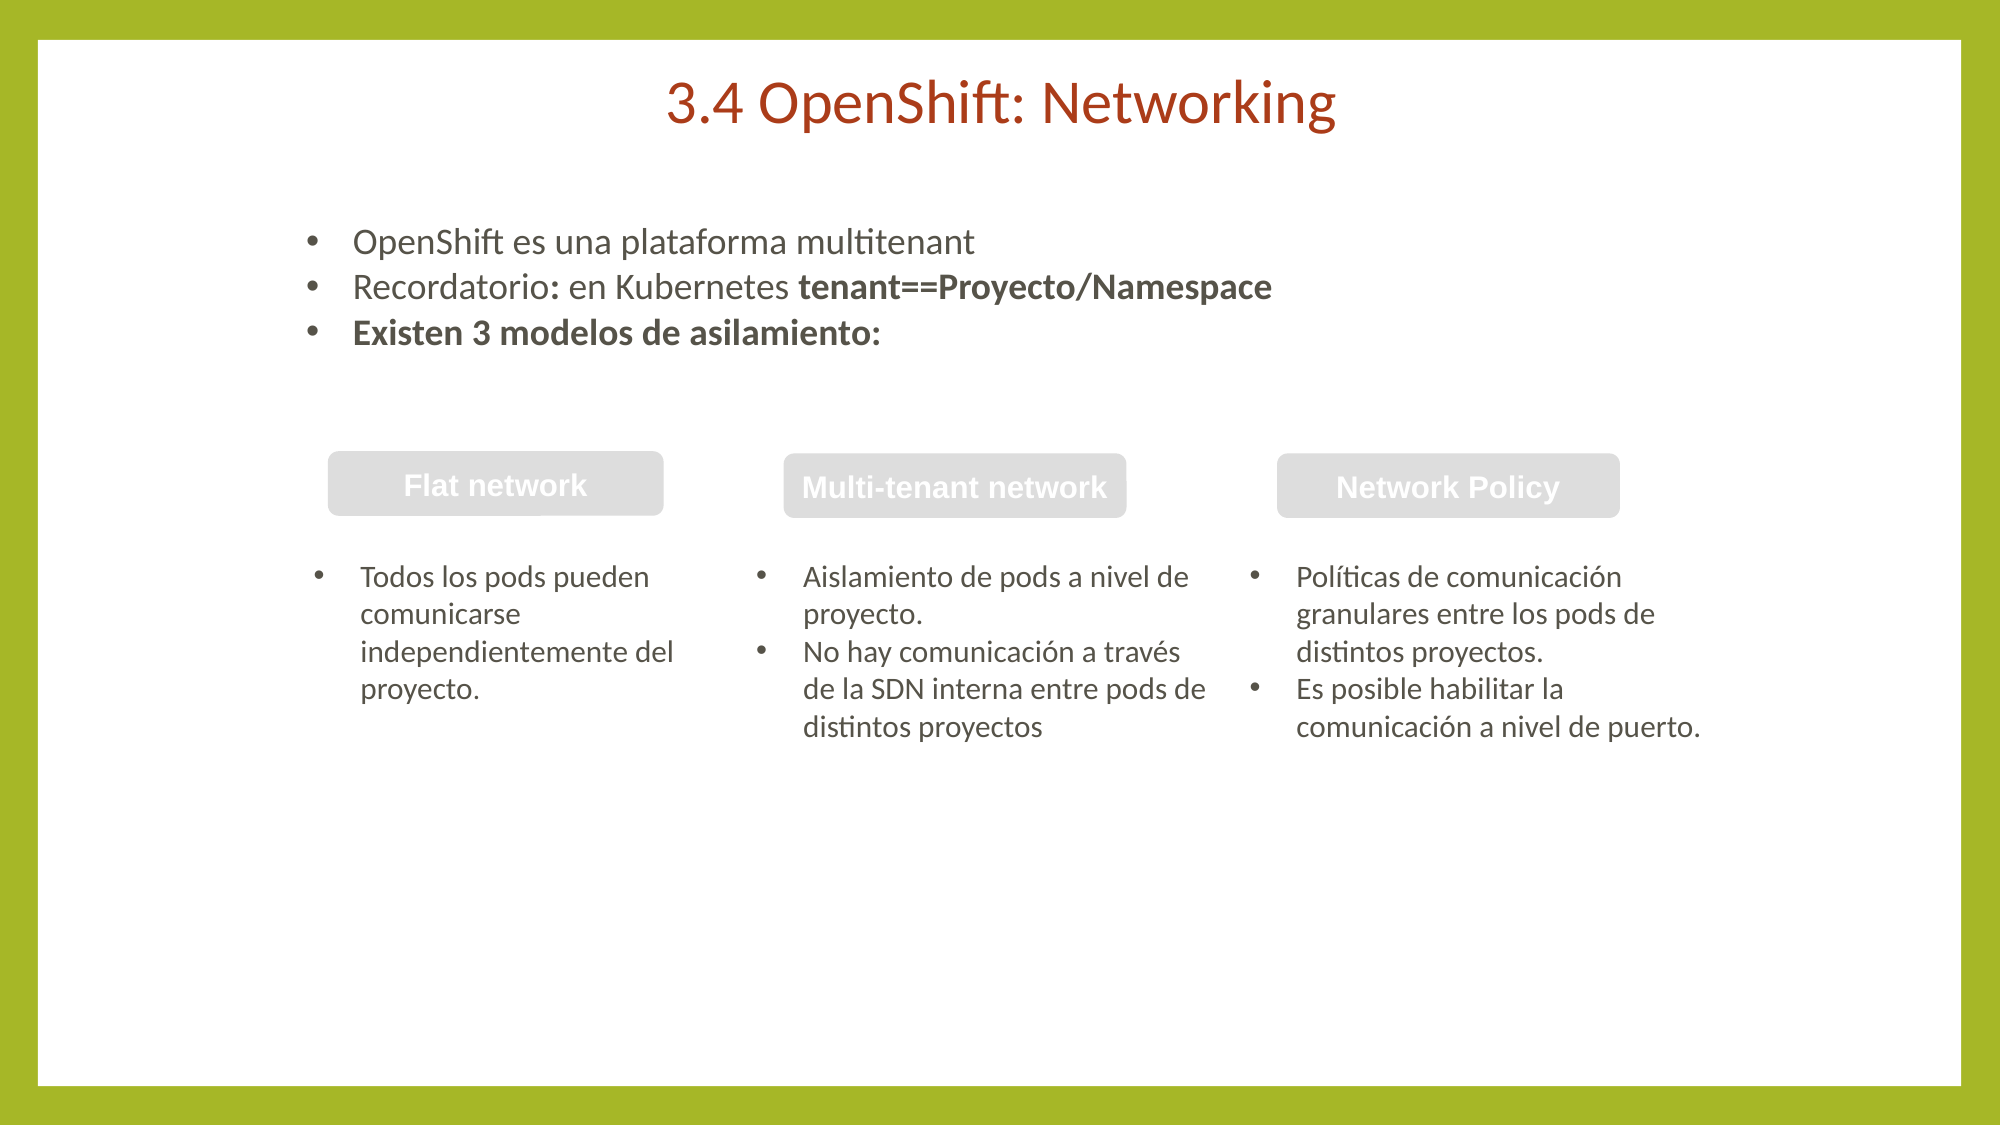

# 3.4 OpenShift: Networking

OpenShift es una plataforma multitenant
Recordatorio: en Kubernetes tenant==Proyecto/Namespace
Existen 3 modelos de asilamiento:

Flat network
Multi-tenant network
Network Policy
Todos los pods pueden comunicarse independientemente del proyecto.

Aislamiento de pods a nivel de proyecto.
No hay comunicación a través de la SDN interna entre pods de distintos proyectos

Políticas de comunicación granulares entre los pods de distintos proyectos.
Es posible habilitar la comunicación a nivel de puerto.